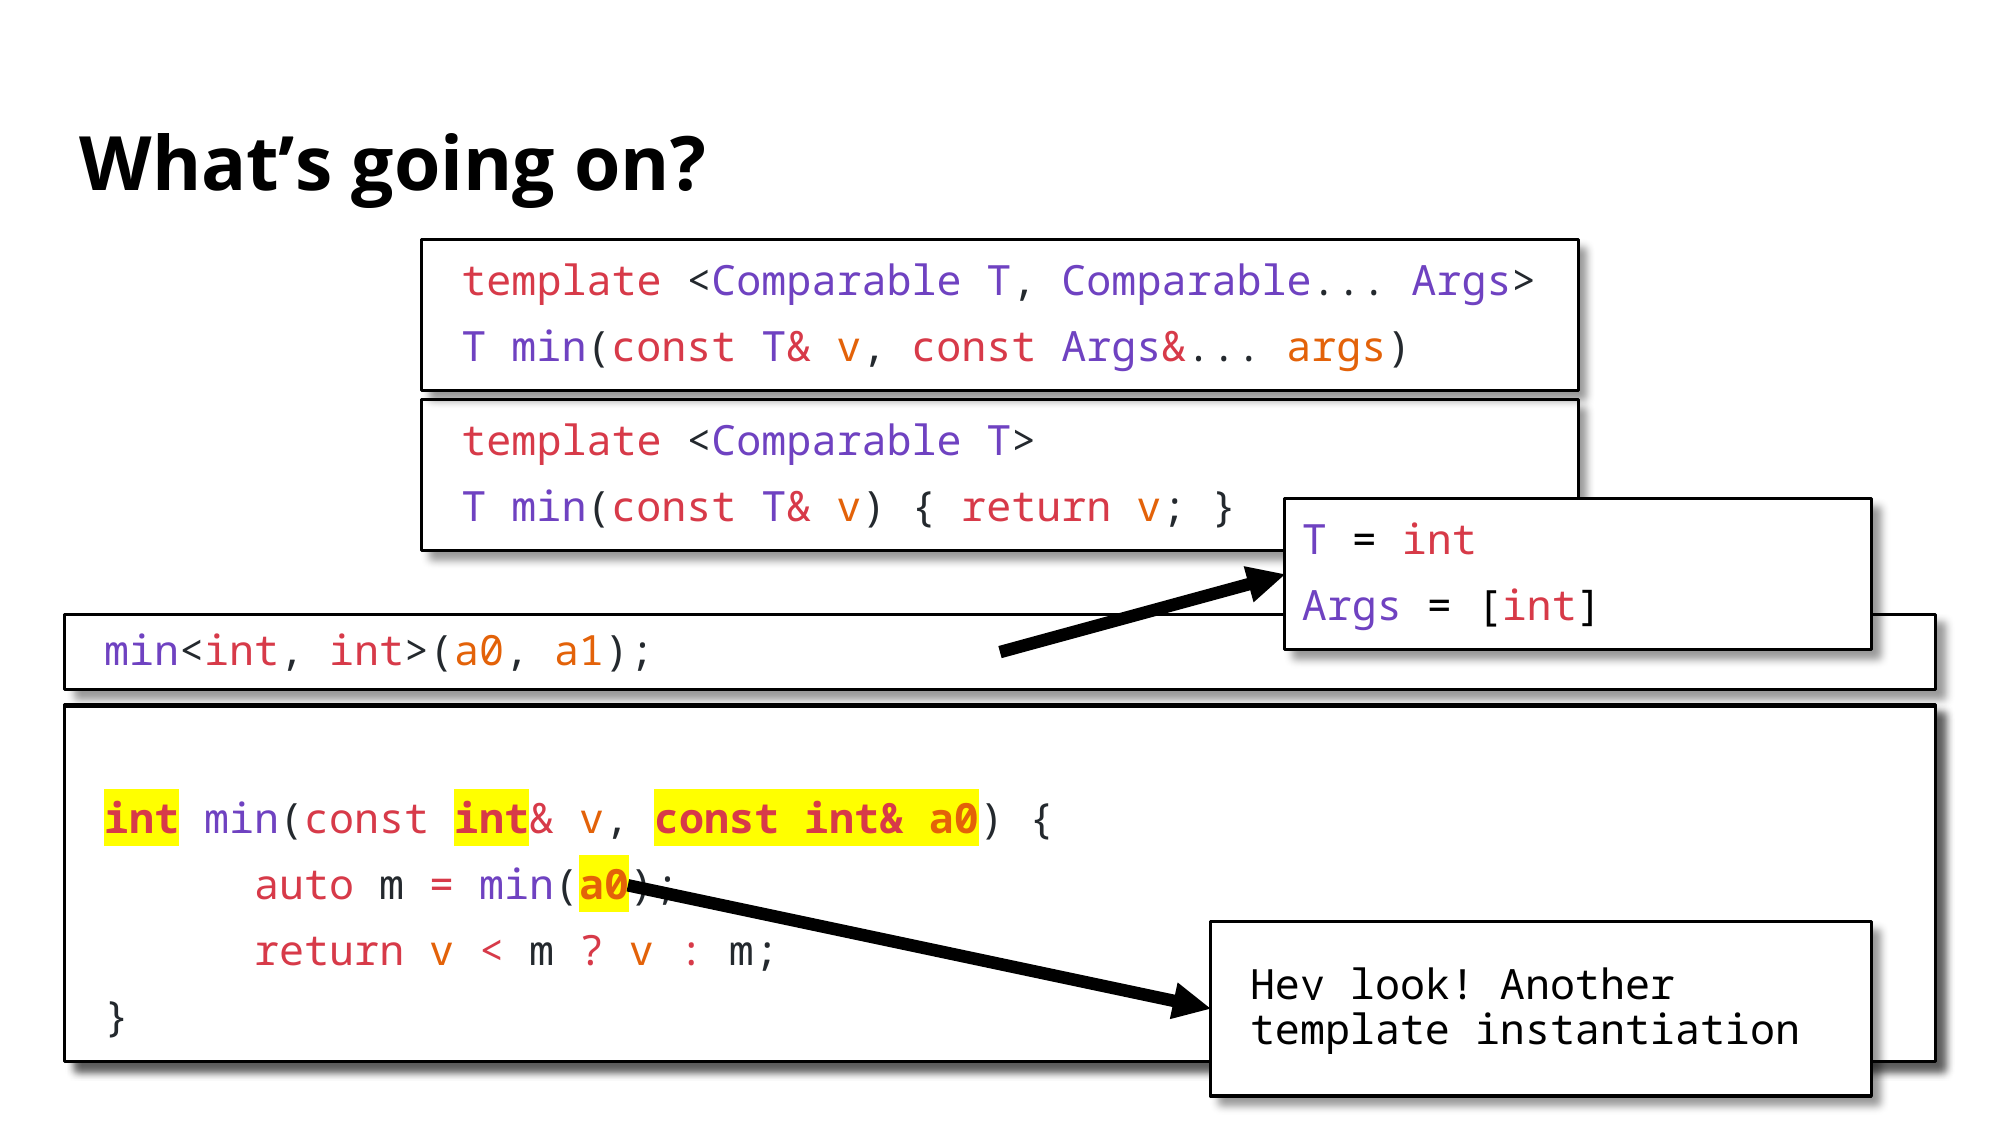

# What’s going on?
template <Comparable T, Comparable... Args>
T min(const T& v, const Args&... args)
template <Comparable T>
T min(const T& v) { return v; }
T = int
Args = [int]
min<int, int>(a0, a1);
template <Comparable T, Comparable... Args>
T min(const T& v, const Args&... args) {
	auto m = min(args...);
	return v < m ? v : m;
}

int min(const int& v, const int& a0) {
	auto m = min(a0);
	return v < m ? v : m;
}
Hey look! Another template instantiation